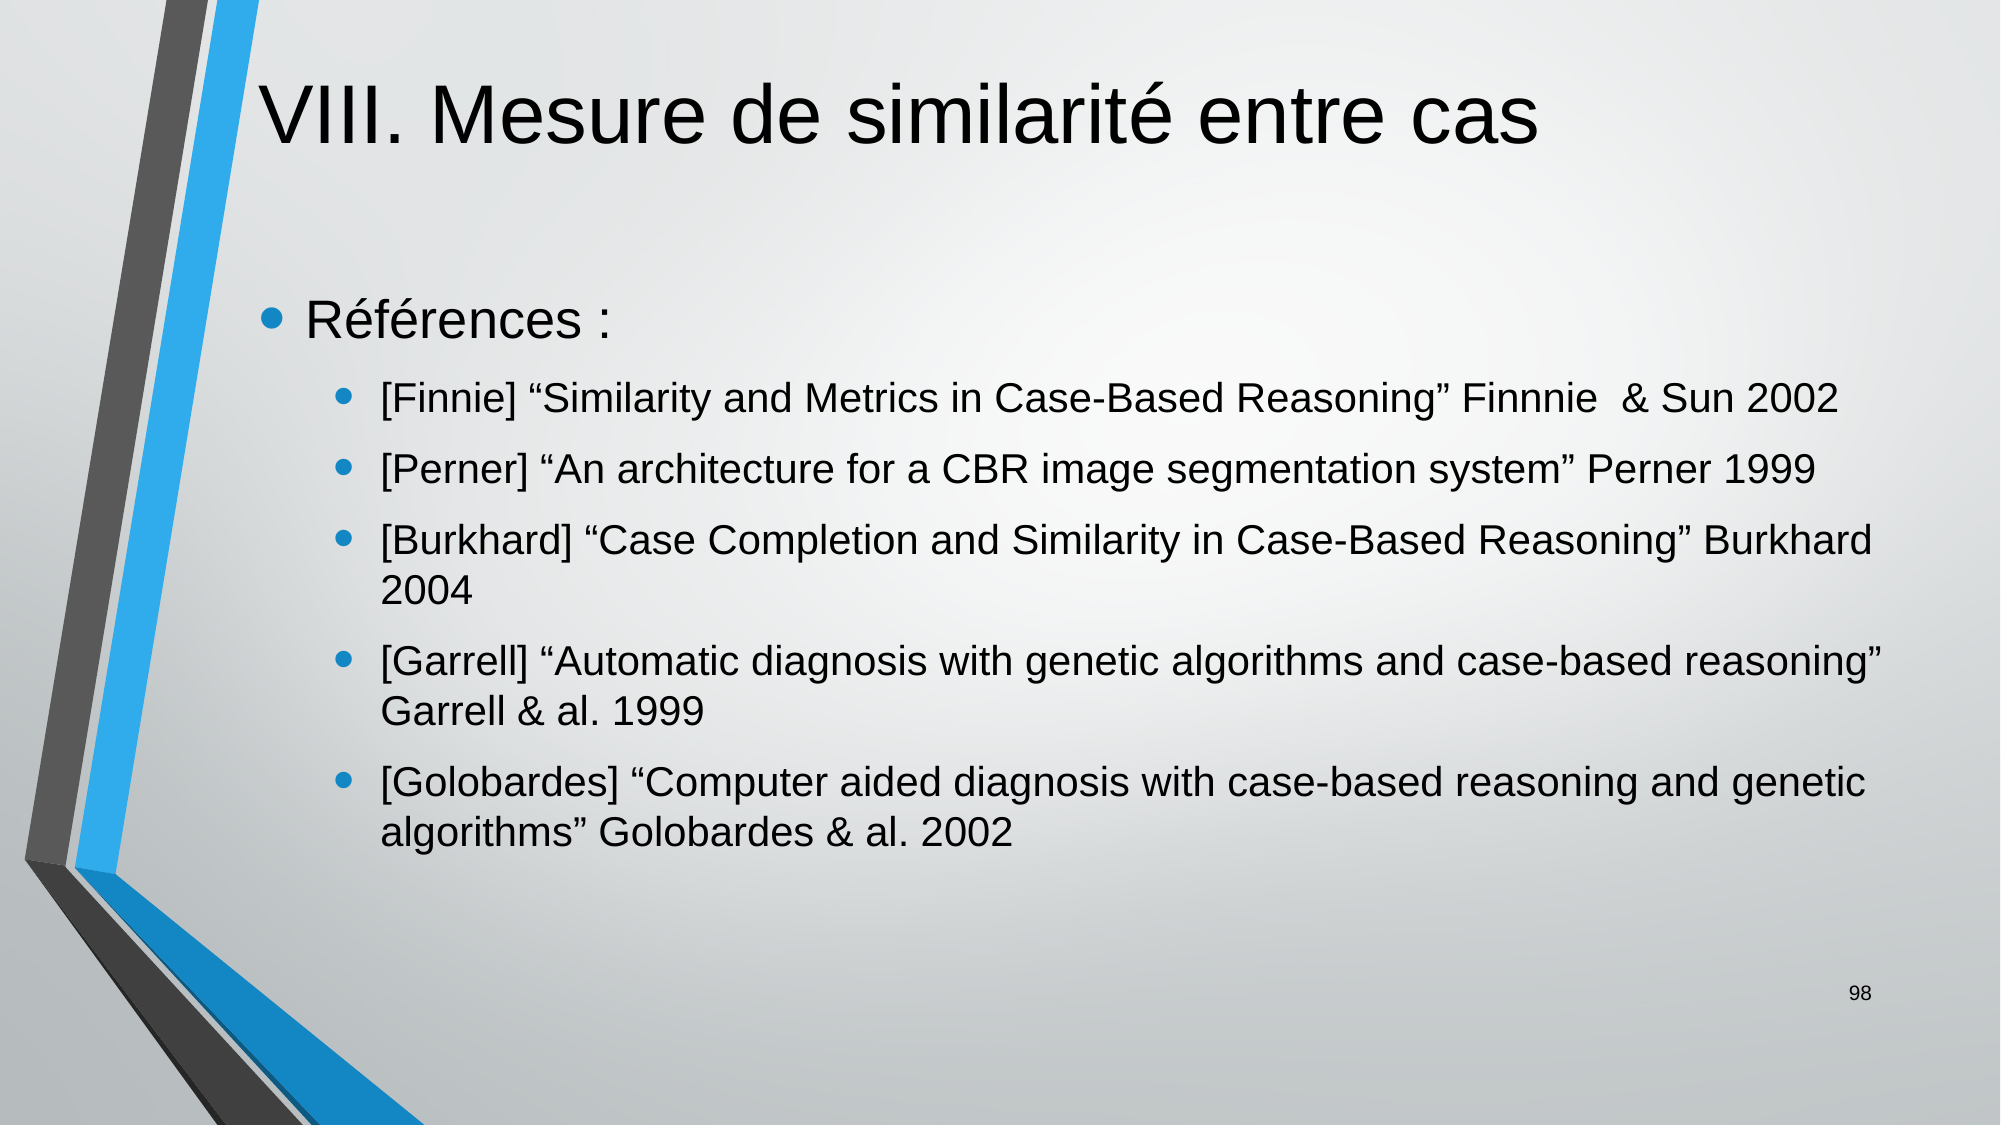

# VIII. Mesure de similarité entre cas

Références :
[Finnie] “Similarity and Metrics in Case-Based Reasoning” Finnnie  & Sun 2002
[Perner] “An architecture for a CBR image segmentation system” Perner 1999
[Burkhard] “Case Completion and Similarity in Case-Based Reasoning” Burkhard 2004
[Garrell] “Automatic diagnosis with genetic algorithms and case-based reasoning” Garrell & al. 1999
[Golobardes] “Computer aided diagnosis with case-based reasoning and genetic algorithms” Golobardes & al. 2002

98